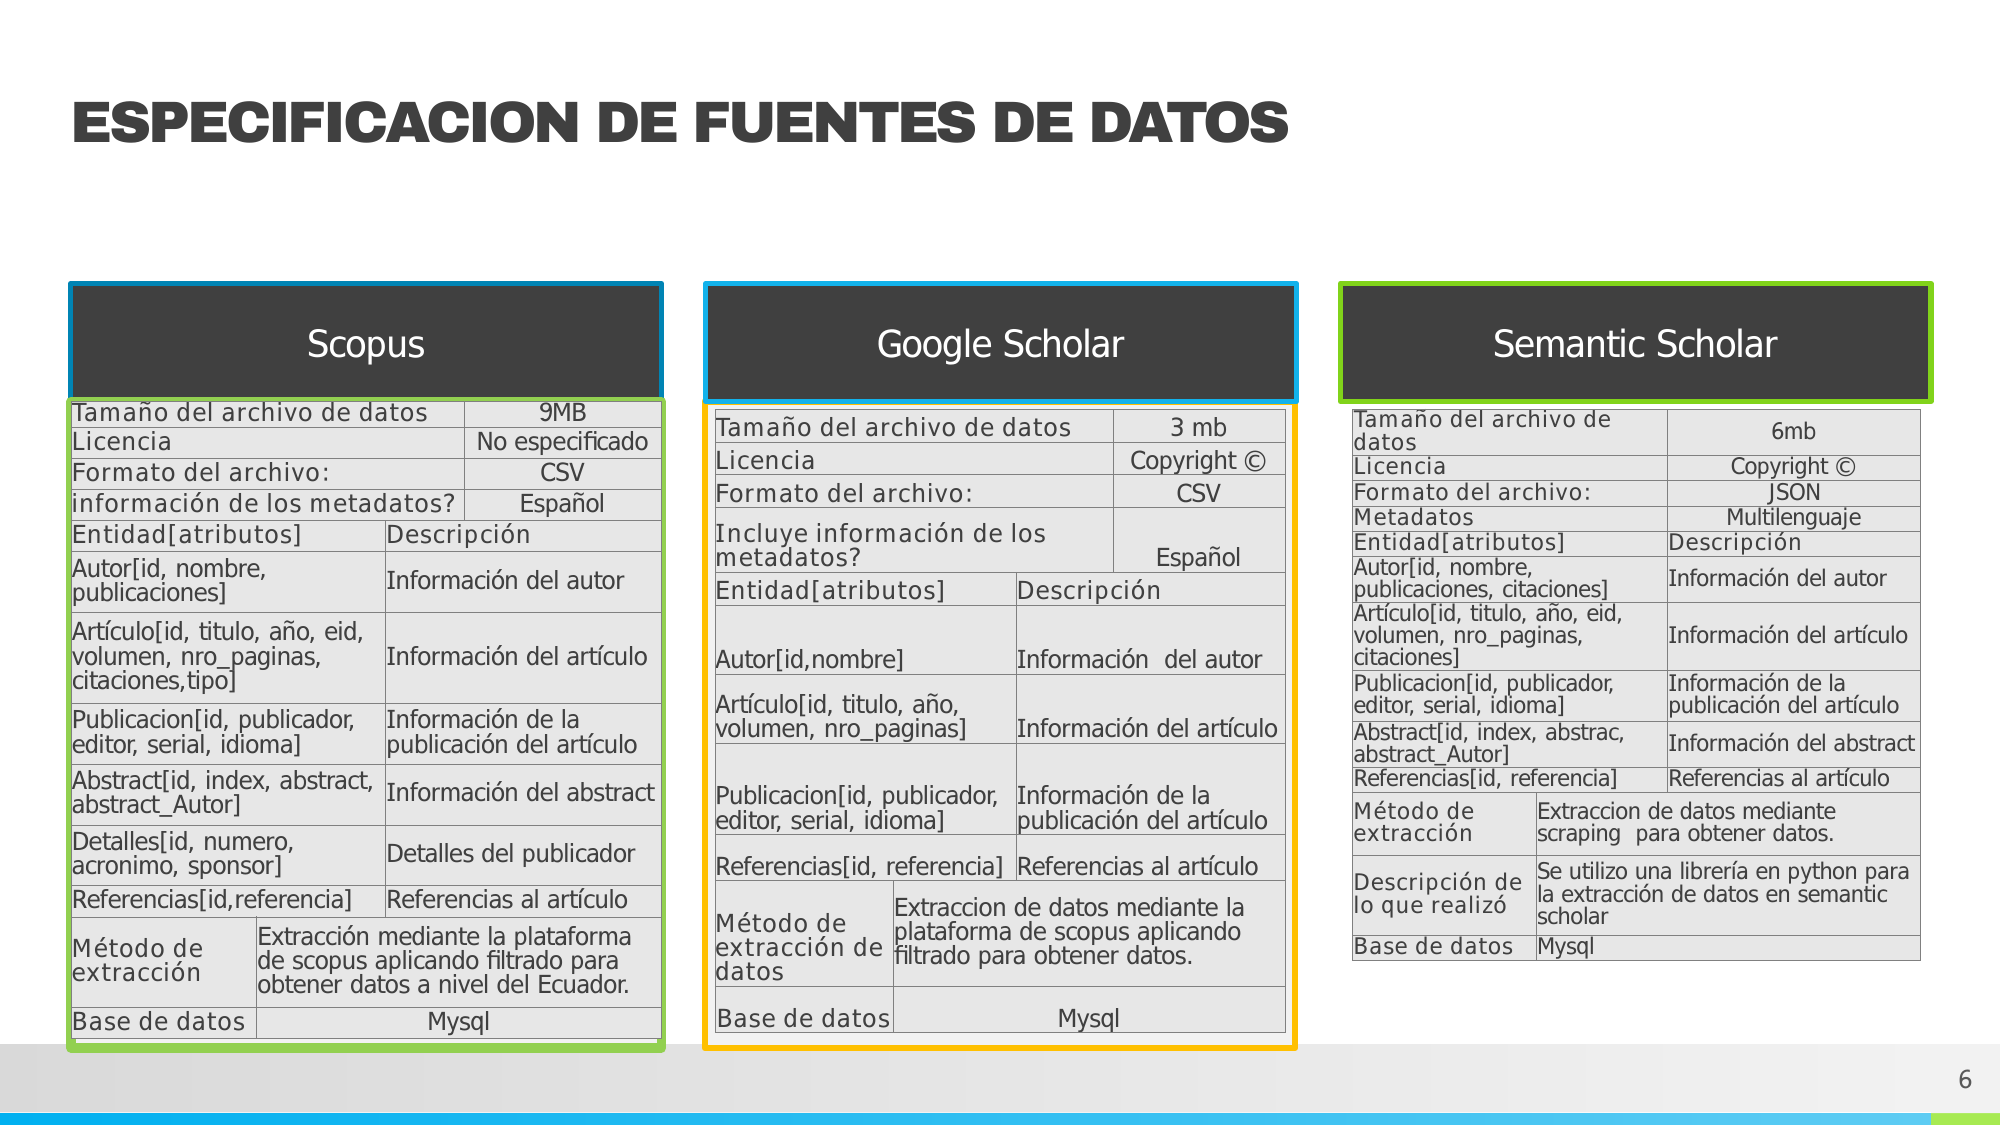

# ESPECIFICACION DE FUENTES DE DATOS
Scopus
Google Scholar
Semantic Scholar
Lorem ipsum dolor sit amet, consectetuer adipiscing elit. Maecenas porttitor congue massa.
Nunc viverra imperdiet enim. Fusce est. Vivamus a tellus.
Lorem ipsum dolor sit amet, consectetuer adipiscing elit. Maecenas porttitor congue massa.
Nunc viverra imperdiet enim. Fusce est. Vivamus a tellus.
| Tamaño del archivo de datos | 9MB |  | 9MB |
| --- | --- | --- | --- |
| Licencia | No especificado |  | No especificado |
| Formato del archivo: | CSV |  | CSV |
| información de los metadatos? | Español |  | Español |
| Entidad[atributos] | Descripción | Descripción | Descripción |
| Autor[id, nombre, publicaciones] | Informacion detallada del autor | Información del autor | Informacion detallada del autor |
| Artículo[id, titulo, año, eid, volumen, nro\_paginas, citaciones,tipo] | Informacion detallada del artículo | Información del artículo | Informacion detallada del artículo |
| Publicacion[id, publicador, editor, serial, idioma] | Informacion detallada de la publicación del artículo | Información de la publicación del artículo | Informacion detallada de la publicación del artículo |
| Abstract[id, index, abstract, abstract\_Autor] | Informacion detallada del abstract | Información del abstract | Informacion detallada del abstract |
| Detalles[id, numero, acronimo, sponsor] | Detalles del publicador | Detalles del publicador | Detalles del publicador |
| Referencias[id,referencia] | Referencias al artículo | Referencias al artículo | Referencias al artículo |
| Método de extracción | Extracción mediante la plataforma de scopus aplicando filtrado para obtener datos a nivel del Ecuador. |  |  |
| Base de datos | Mysql |  |  |

| Tamaño del archivo de datos |  |  | 3 mb |
| --- | --- | --- | --- |
| Licencia |  |  | Copyright © |
| Formato del archivo: |  |  | CSV |
| Incluye información de los metadatos? |  |  | Español |
| Entidad[atributos] |  | Descripción | Descripción |
| Autor[id,nombre] |  | Información del autor | Información del autor |
| Artículo[id, titulo, año, volumen, nro\_paginas] |  | Información del artículo | Información del artículo |
| Publicacion[id, publicador, editor, serial, idioma] |  | Información de la publicación del artículo | Información de la publicación del artículo |
| Referencias[id, referencia] |  | Referencias al artículo | Referencias al artículo |
| Método de extracción de datos | Extraccion de datos mediante la plataforma de scopus aplicando filtrado para obtener datos. |  | Extraccion de datos mediante la plataforma de scopus aplicando filtrado para obtener datos. |
| Base de datos | Mysql |  | Mysql |
| Tamaño del archivo de datos |  | 6mb |
| --- | --- | --- |
| Licencia |  | Copyright © |
| Formato del archivo: |  | JSON |
| Metadatos |  | Multilenguaje |
| Entidad[atributos] |  | Descripción |
| Autor[id, nombre, publicaciones, citaciones] |  | Información del autor |
| Artículo[id, titulo, año, eid, volumen, nro\_paginas, citaciones] |  | Información del artículo |
| Publicacion[id, publicador, editor, serial, idioma] |  | Información de la publicación del artículo |
| Abstract[id, index, abstrac, abstract\_Autor] |  | Información del abstract |
| Referencias[id, referencia] |  | Referencias al artículo |
| Método de extracción | Extraccion de datos mediante scraping para obtener datos. |  |
| Descripción de lo que realizó | Se utilizo una librería en python para la extracción de datos en semantic scholar |  |
| Base de datos | Mysql |  |

6